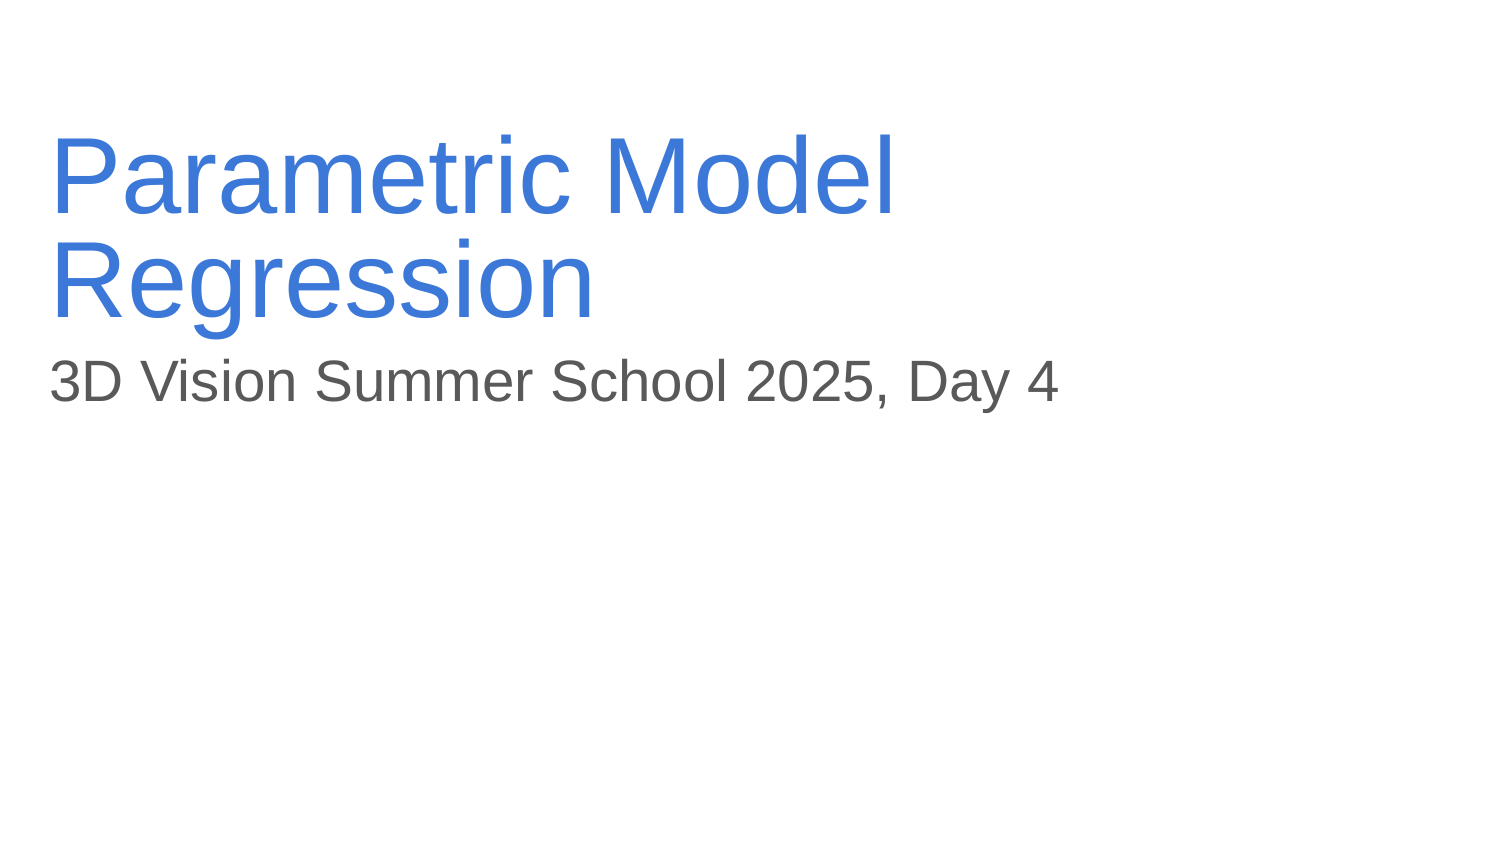

# Parametric Model Regression
3D Vision Summer School 2025, Day 4